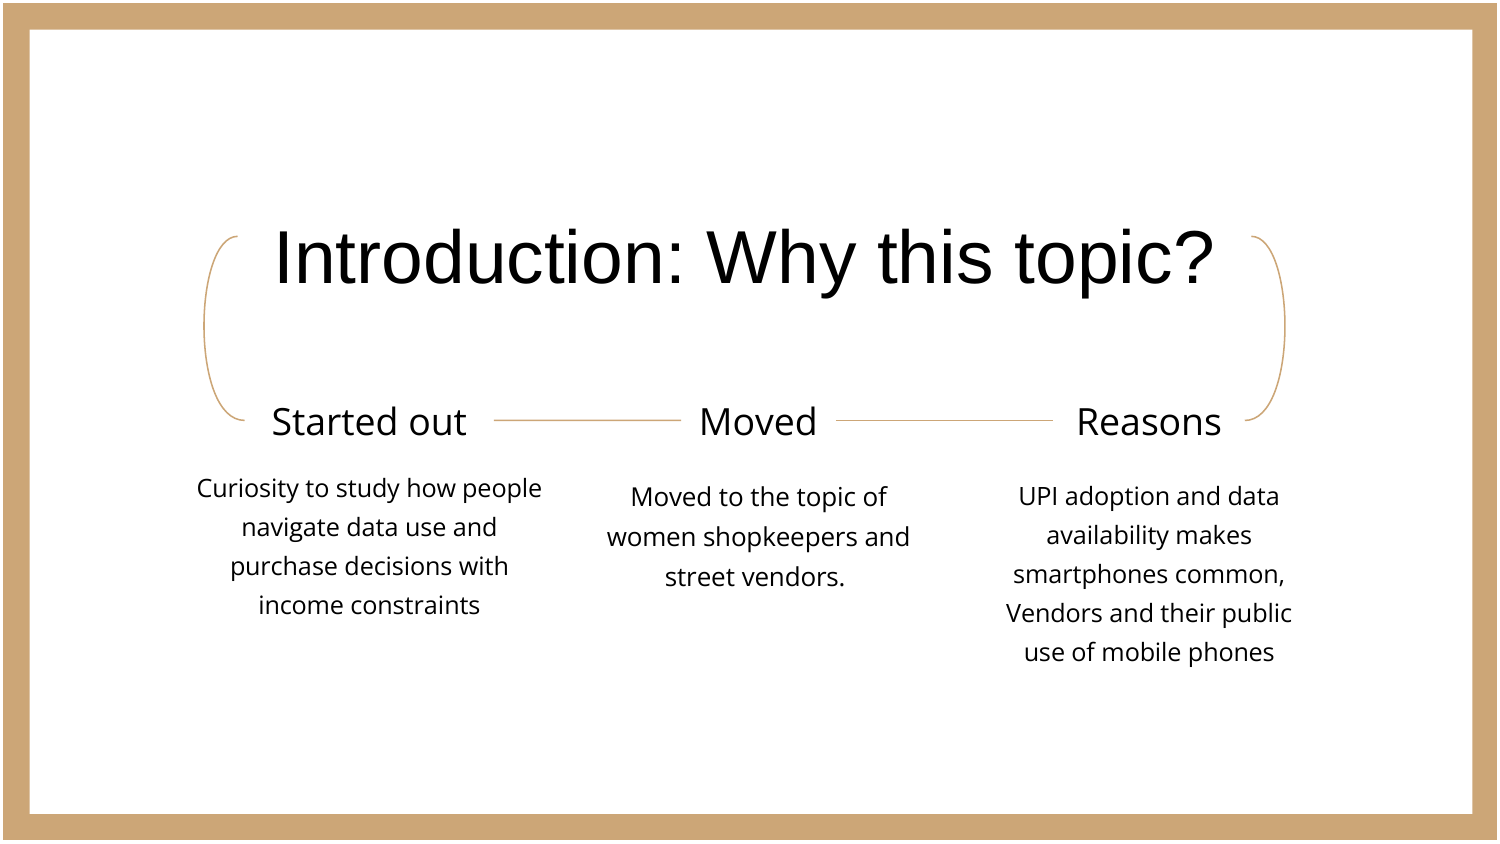

# Introduction: Why this topic?
Started out
Moved
Reasons
Curiosity to study how people navigate data use and purchase decisions with income constraints
Moved to the topic of women shopkeepers and street vendors.
UPI adoption and data availability makes smartphones common, Vendors and their public use of mobile phones